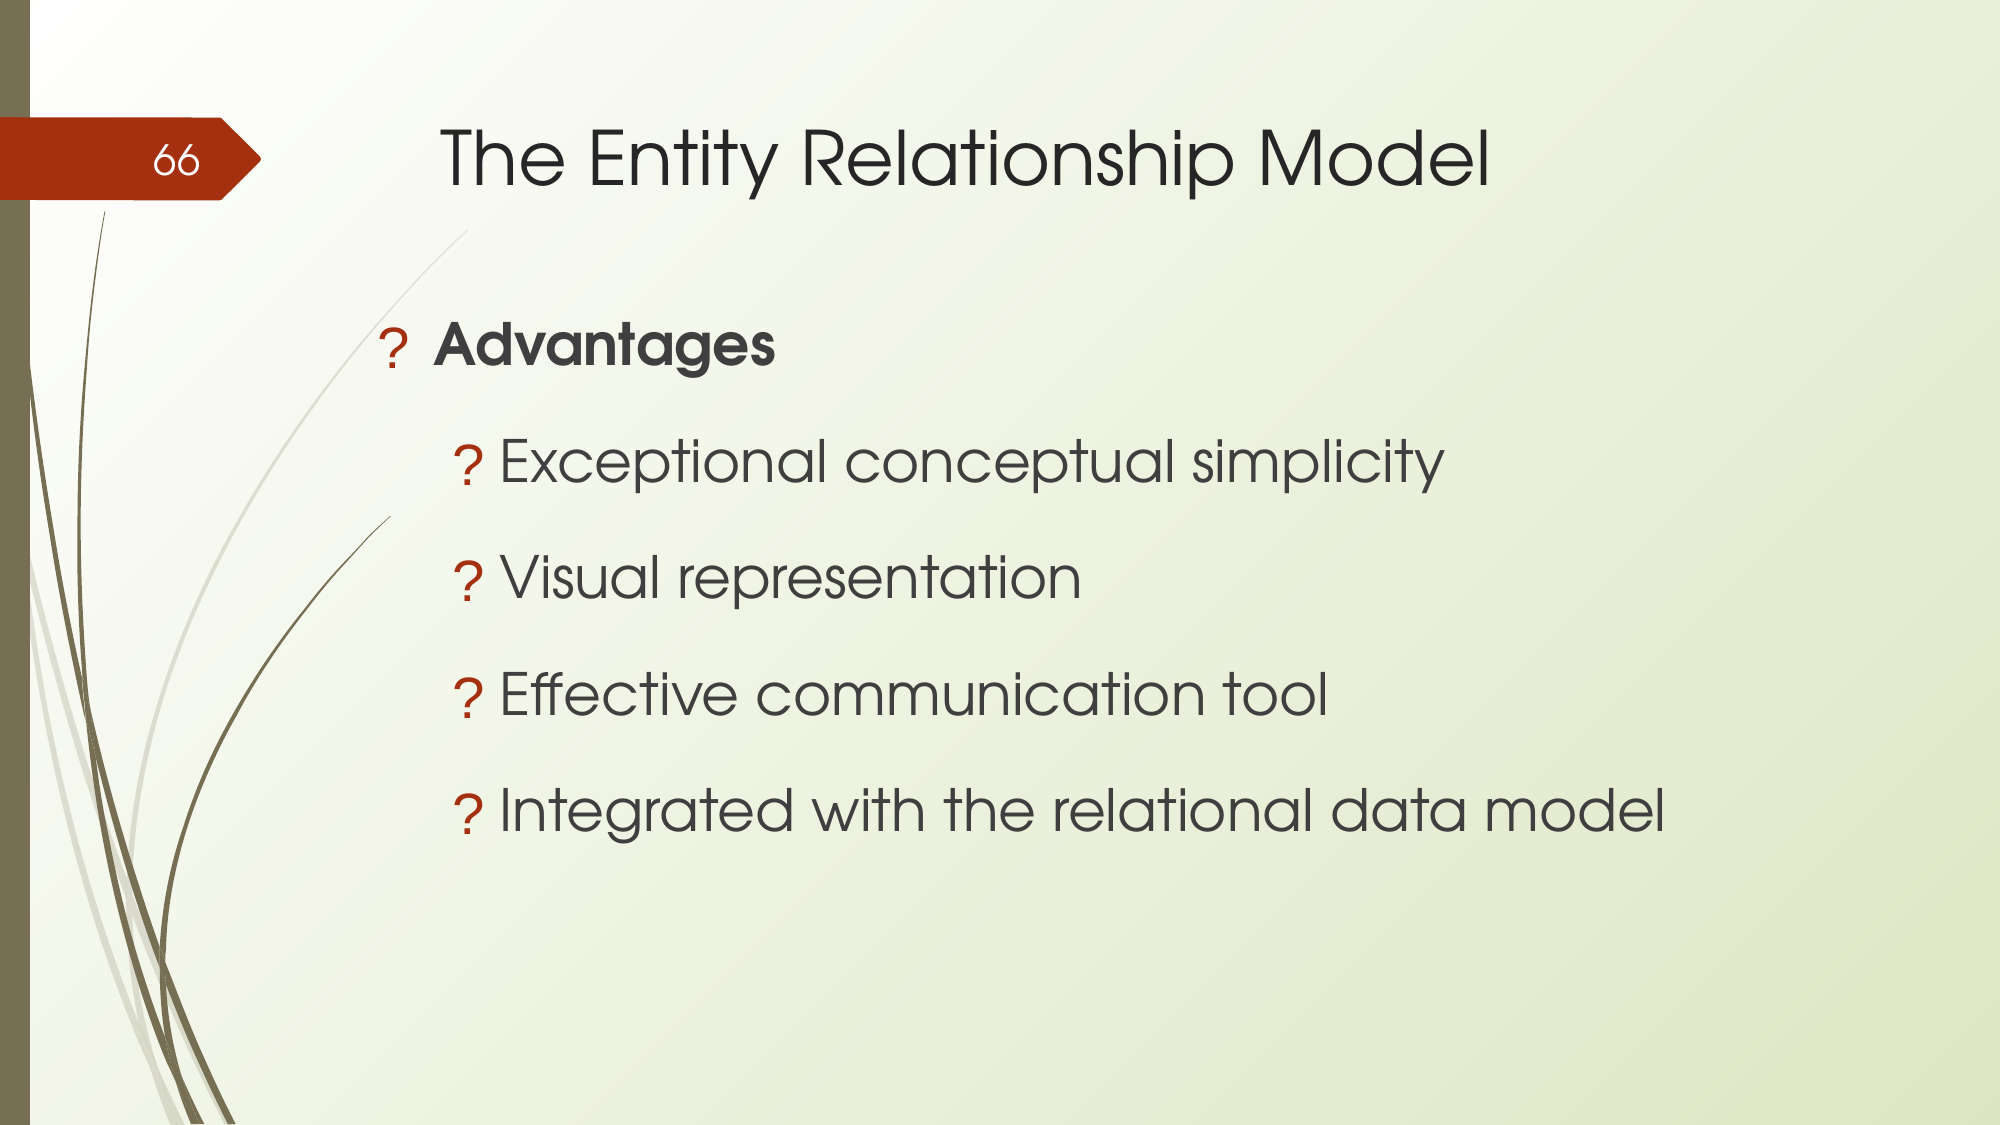

# The Entity Relationship Model
66
Advantages
Exceptional conceptual simplicity
Visual representation
Effective communication tool
Integrated with the relational data model